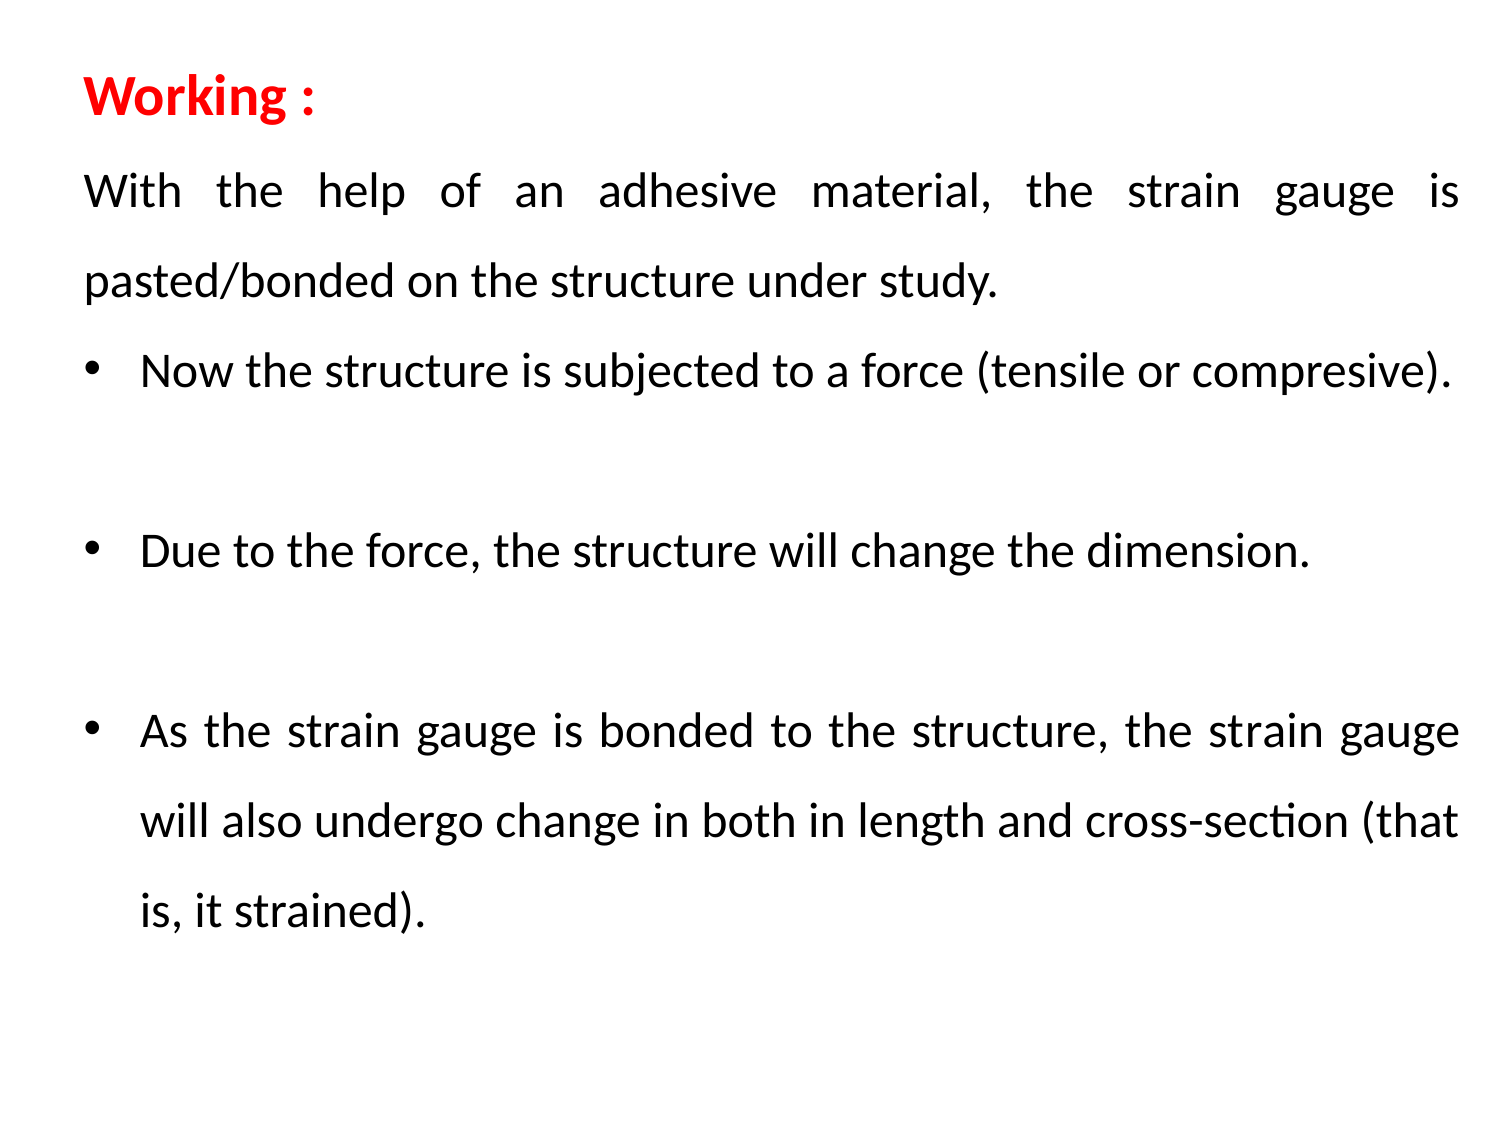

Working :
With the help of an adhesive material, the strain gauge is pasted/bonded on the structure under study.
Now the structure is subjected to a force (tensile or compresive).

Due to the force, the structure will change the dimension.

As the strain gauge is bonded to the structure, the strain gauge will also undergo change in both in length and cross-section (that is, it strained).